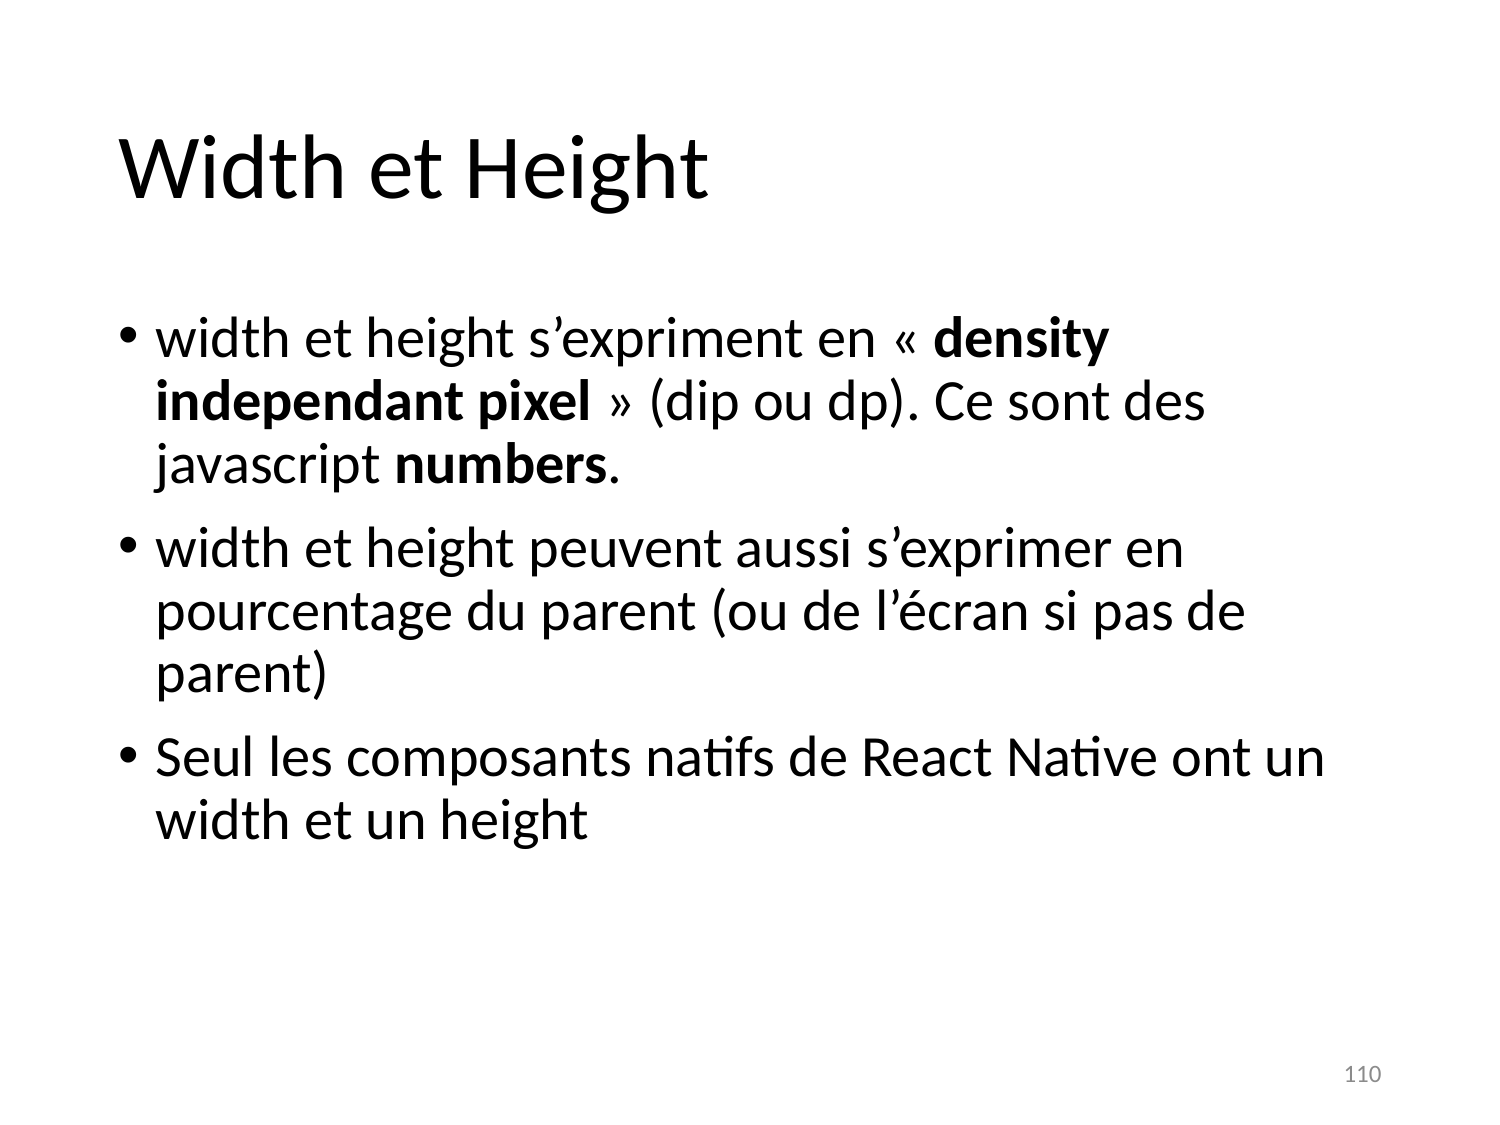

# Width et Height
width et height s’expriment en « density independant pixel » (dip ou dp). Ce sont des javascript numbers.
width et height peuvent aussi s’exprimer en pourcentage du parent (ou de l’écran si pas de parent)
Seul les composants natifs de React Native ont un width et un height
110